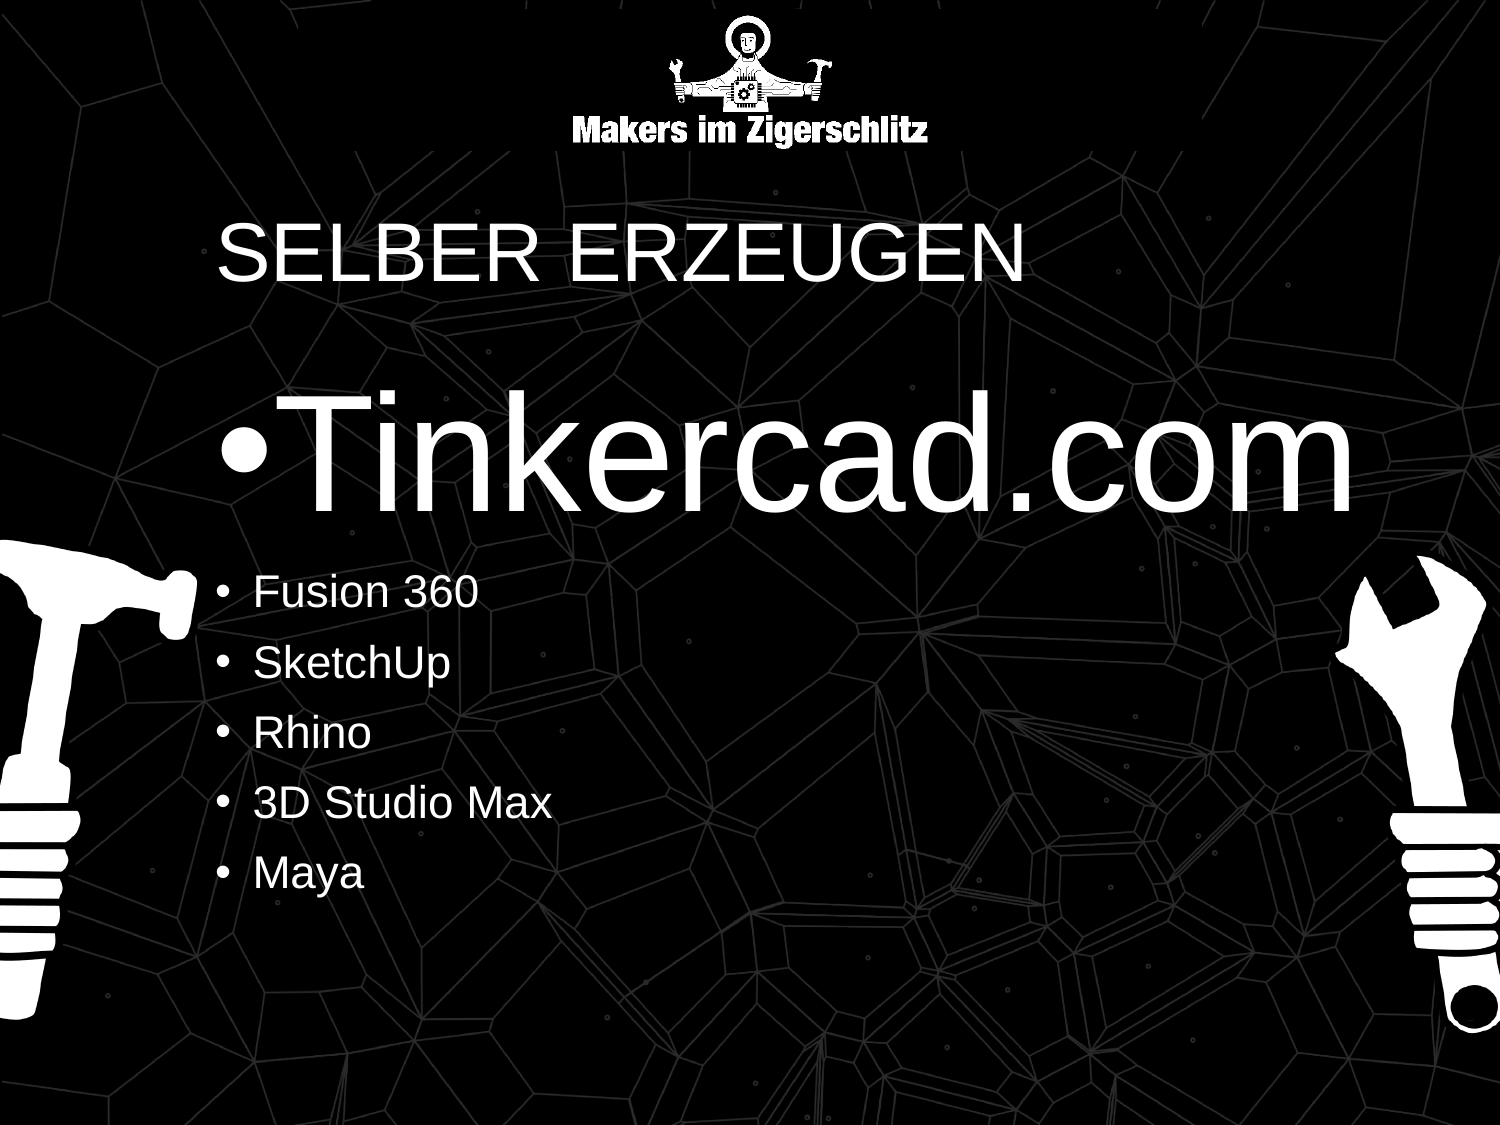

# Selber erzeugen
Tinkercad.com
Fusion 360
SketchUp
Rhino
3D Studio Max
Maya